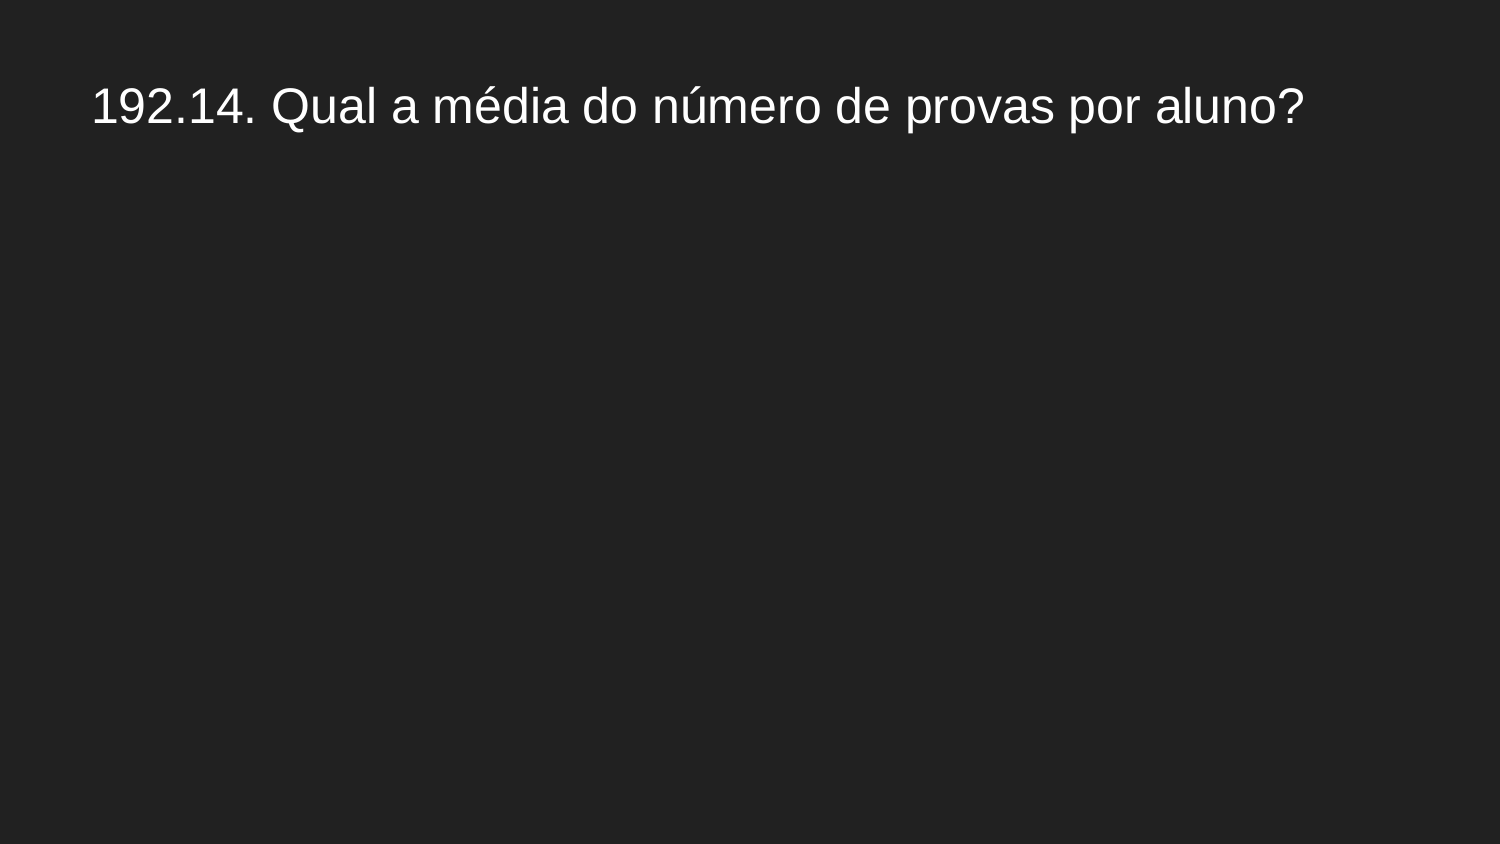

# 192.14. Qual a média do número de provas por aluno?